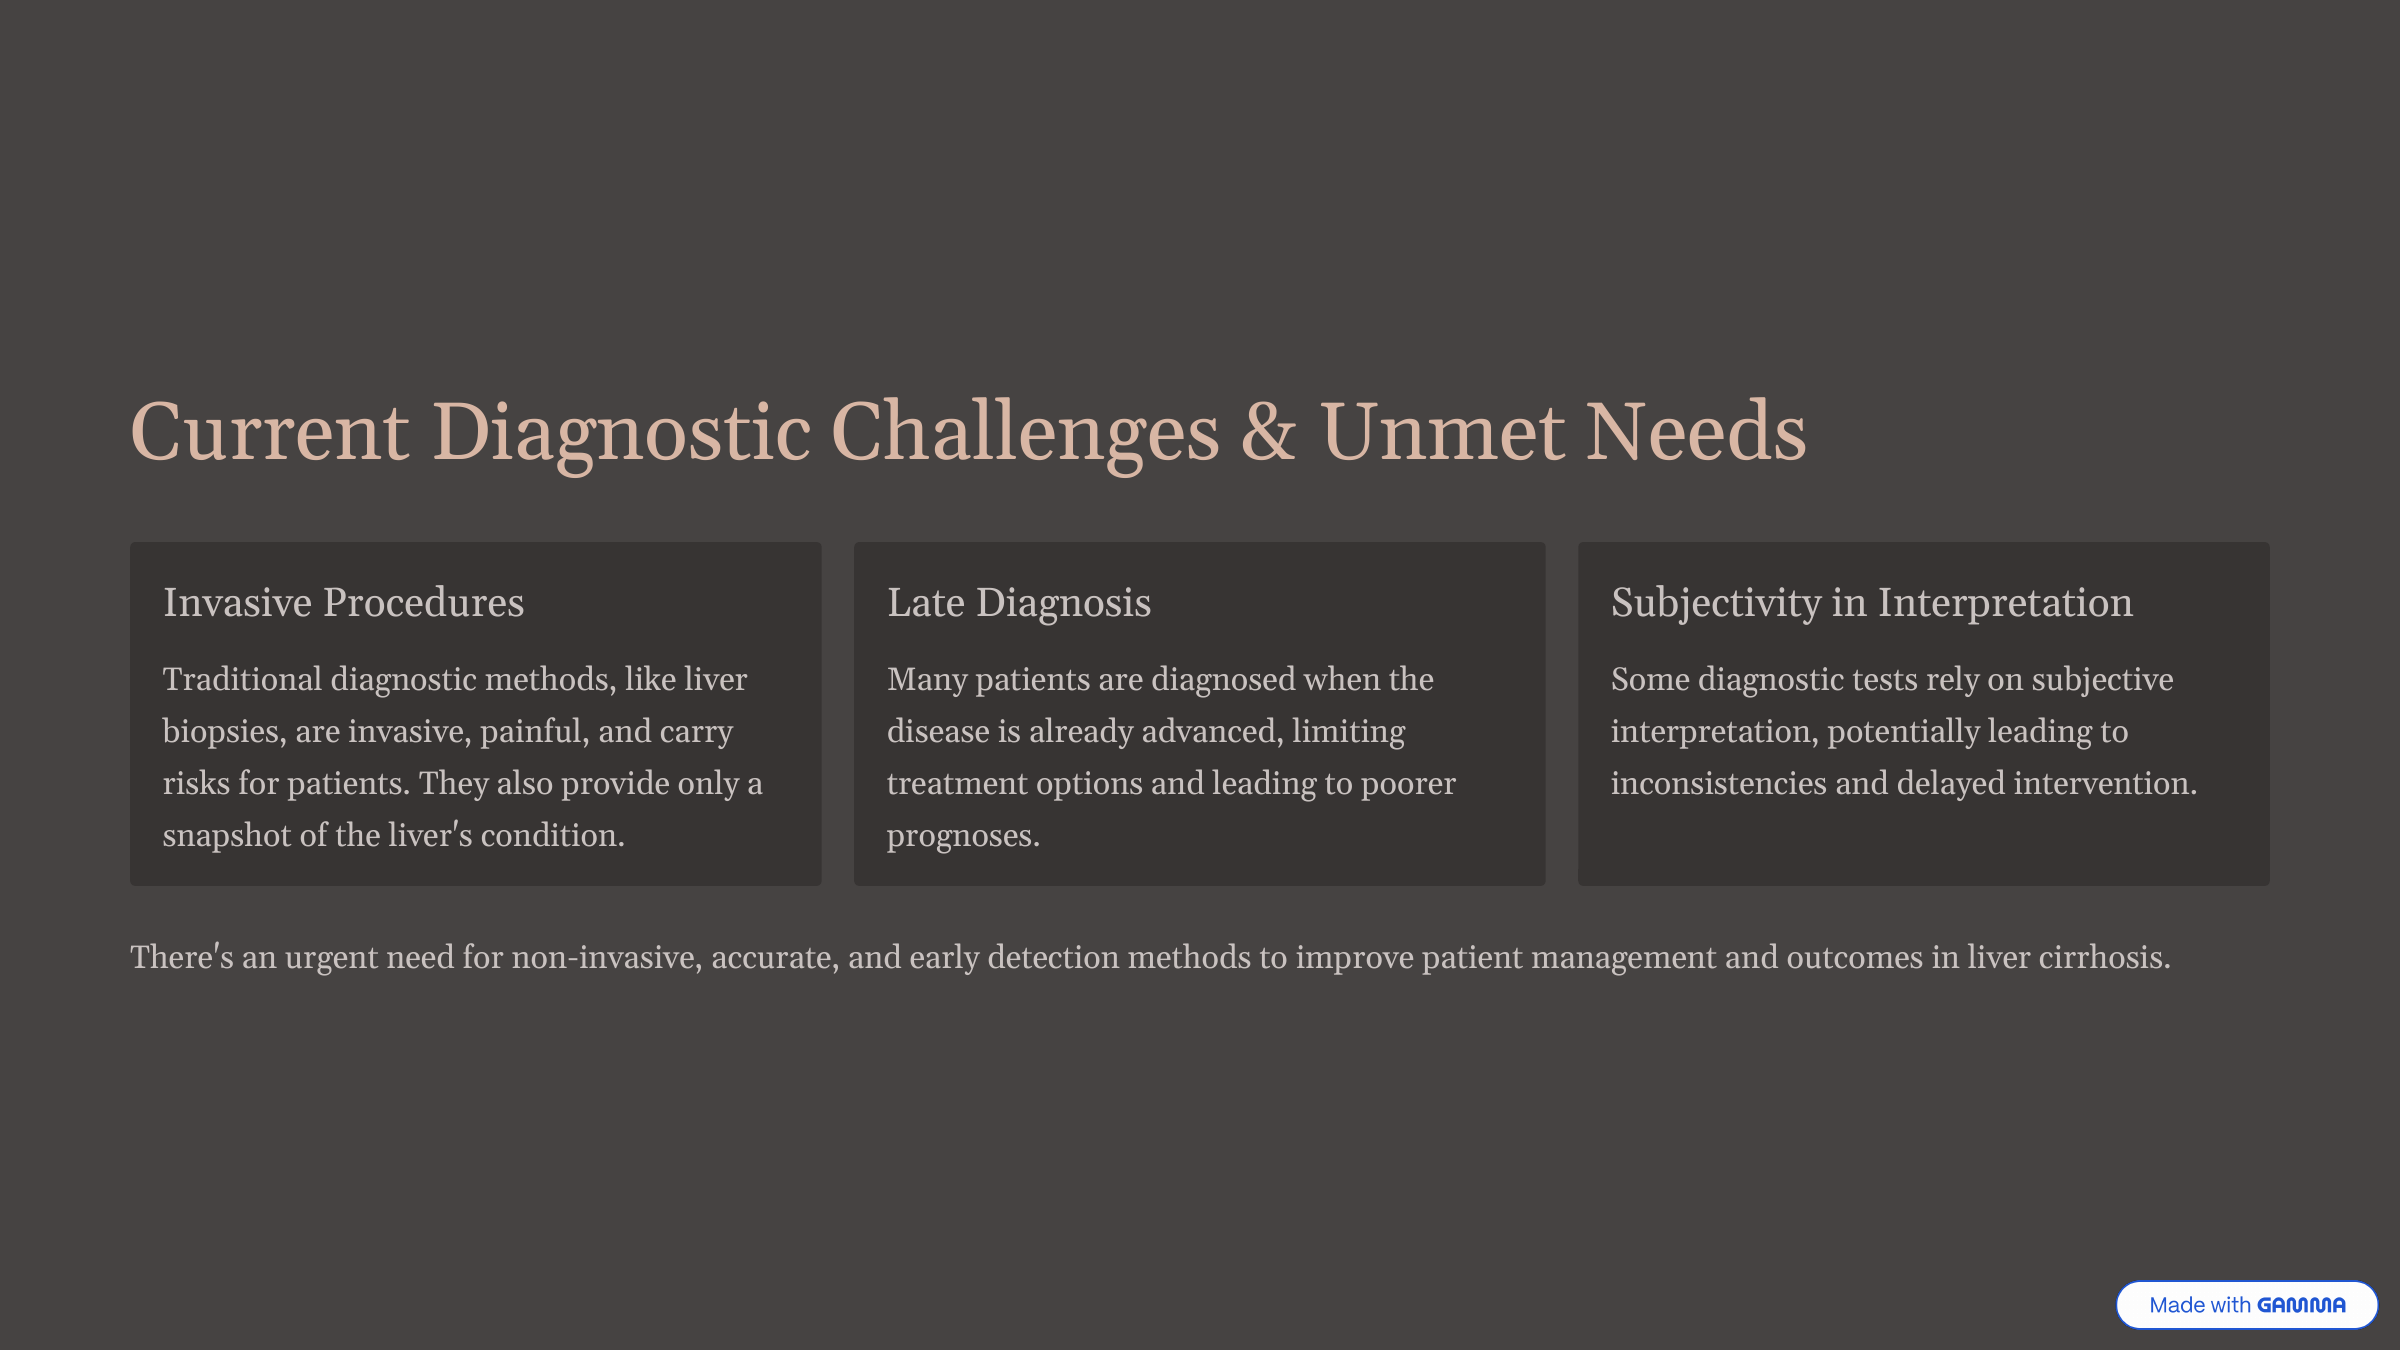

Current Diagnostic Challenges & Unmet Needs

Invasive Procedures
Late Diagnosis
Subjectivity in Interpretation
Traditional diagnostic methods, like liver biopsies, are invasive, painful, and carry risks for patients. They also provide only a snapshot of the liver's condition.
Many patients are diagnosed when the disease is already advanced, limiting treatment options and leading to poorer prognoses.
Some diagnostic tests rely on subjective interpretation, potentially leading to inconsistencies and delayed intervention.
There's an urgent need for non-invasive, accurate, and early detection methods to improve patient management and outcomes in liver cirrhosis.